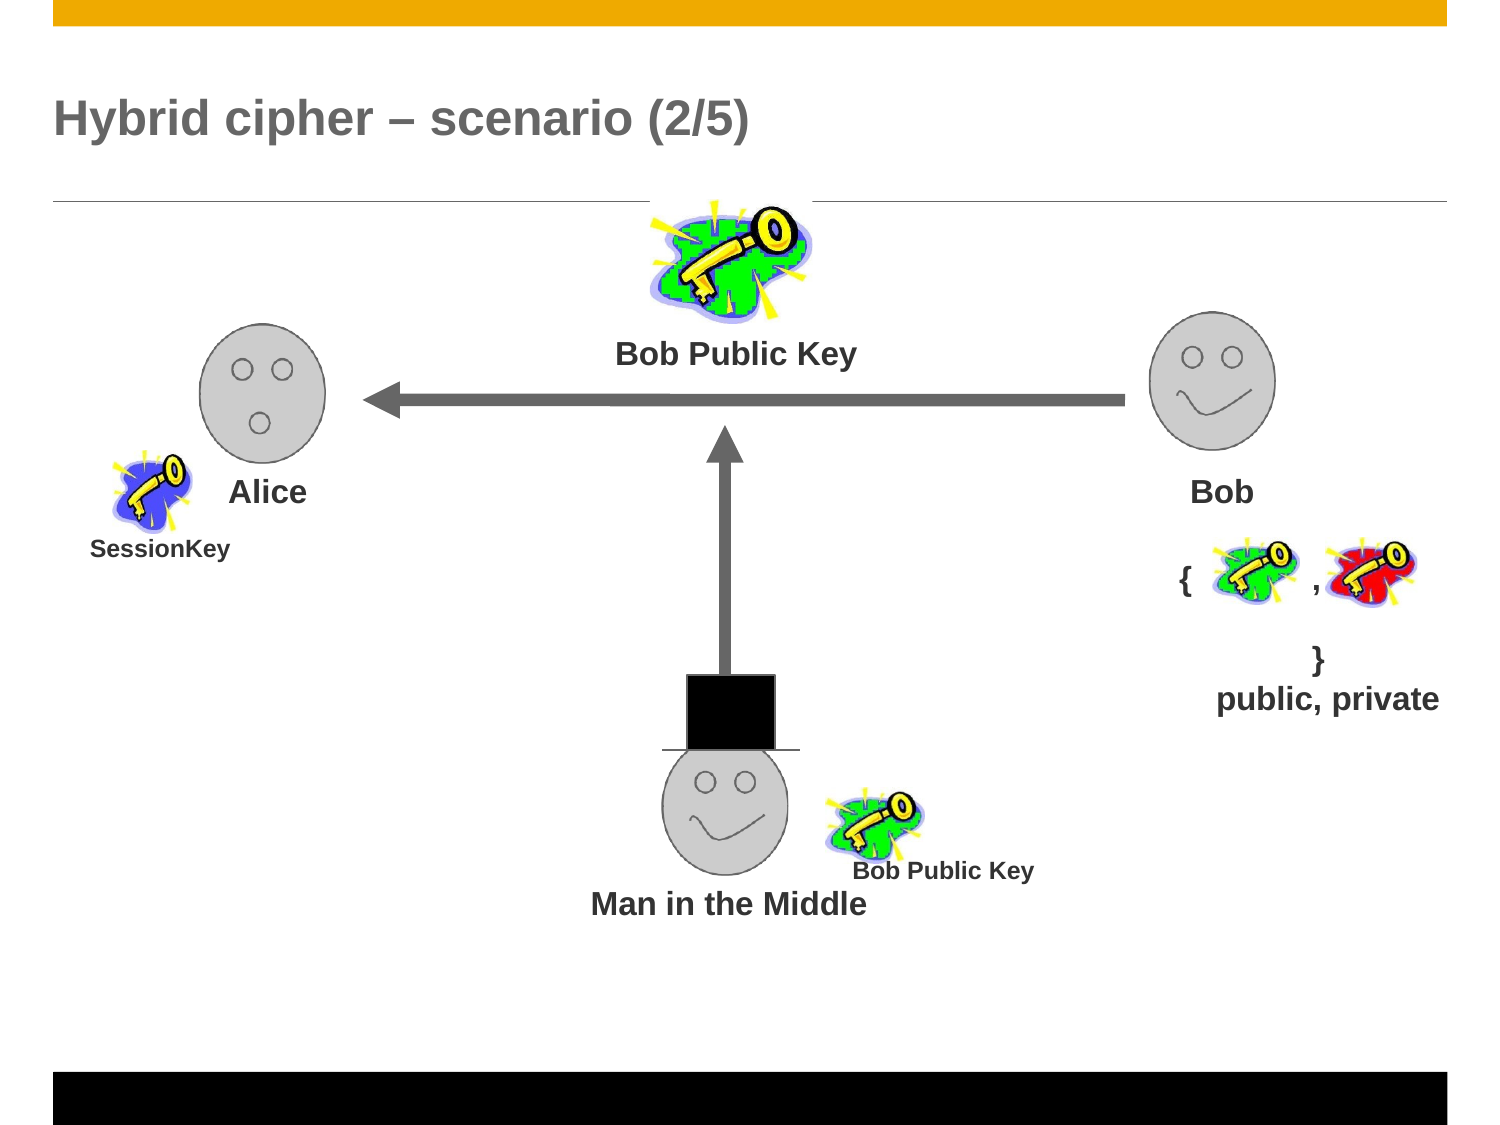

# Hybrid cipher – scenario (2/5)

Bob Public Key

Alice
SessionKey
Bob

{
,	}
public, private

Bob Public Key
Man in the Middle

©  2011 SAP AG. All rights reserved.